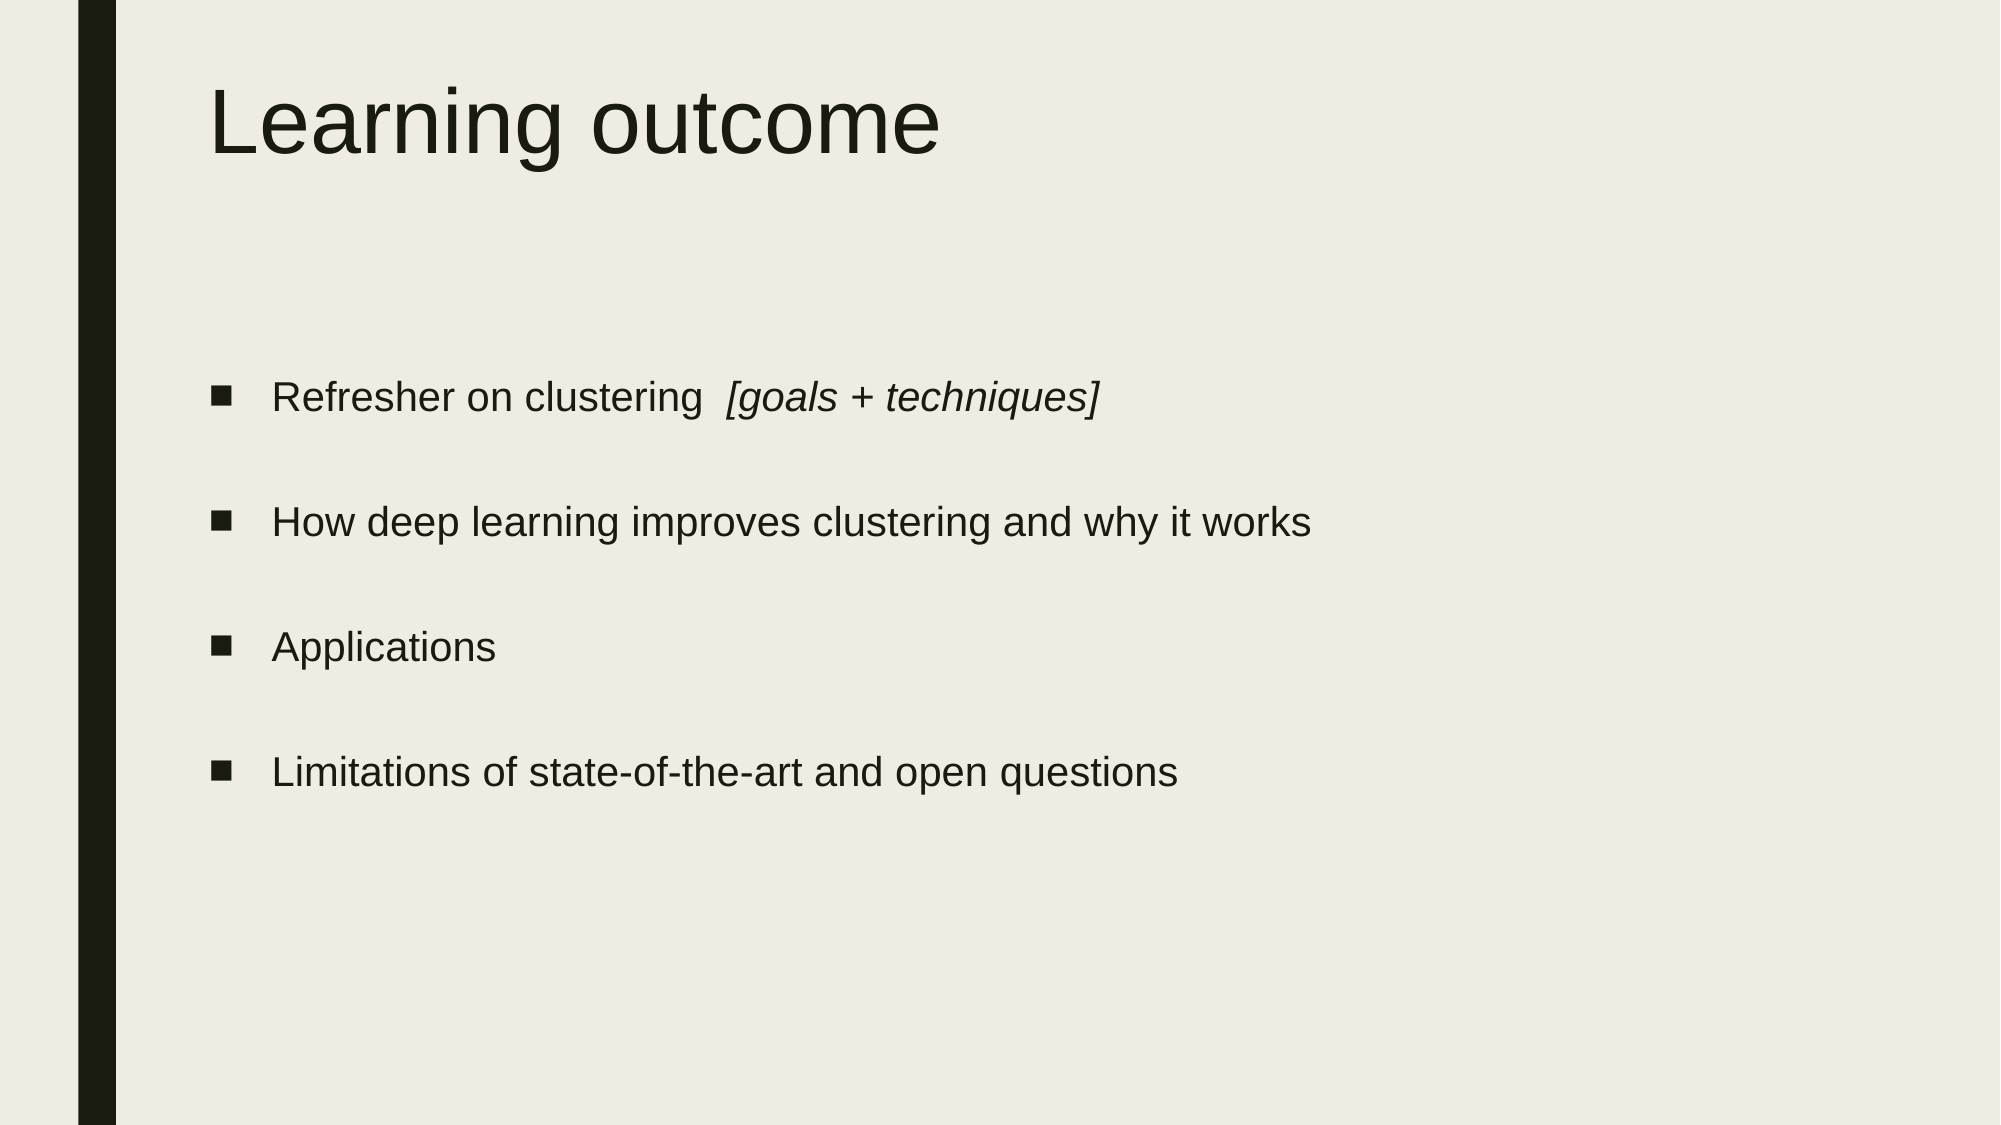

# Learning outcome
Refresher on clustering  [goals + techniques]
How deep learning improves clustering and why it works
Applications
Limitations of state-of-the-art and open questions